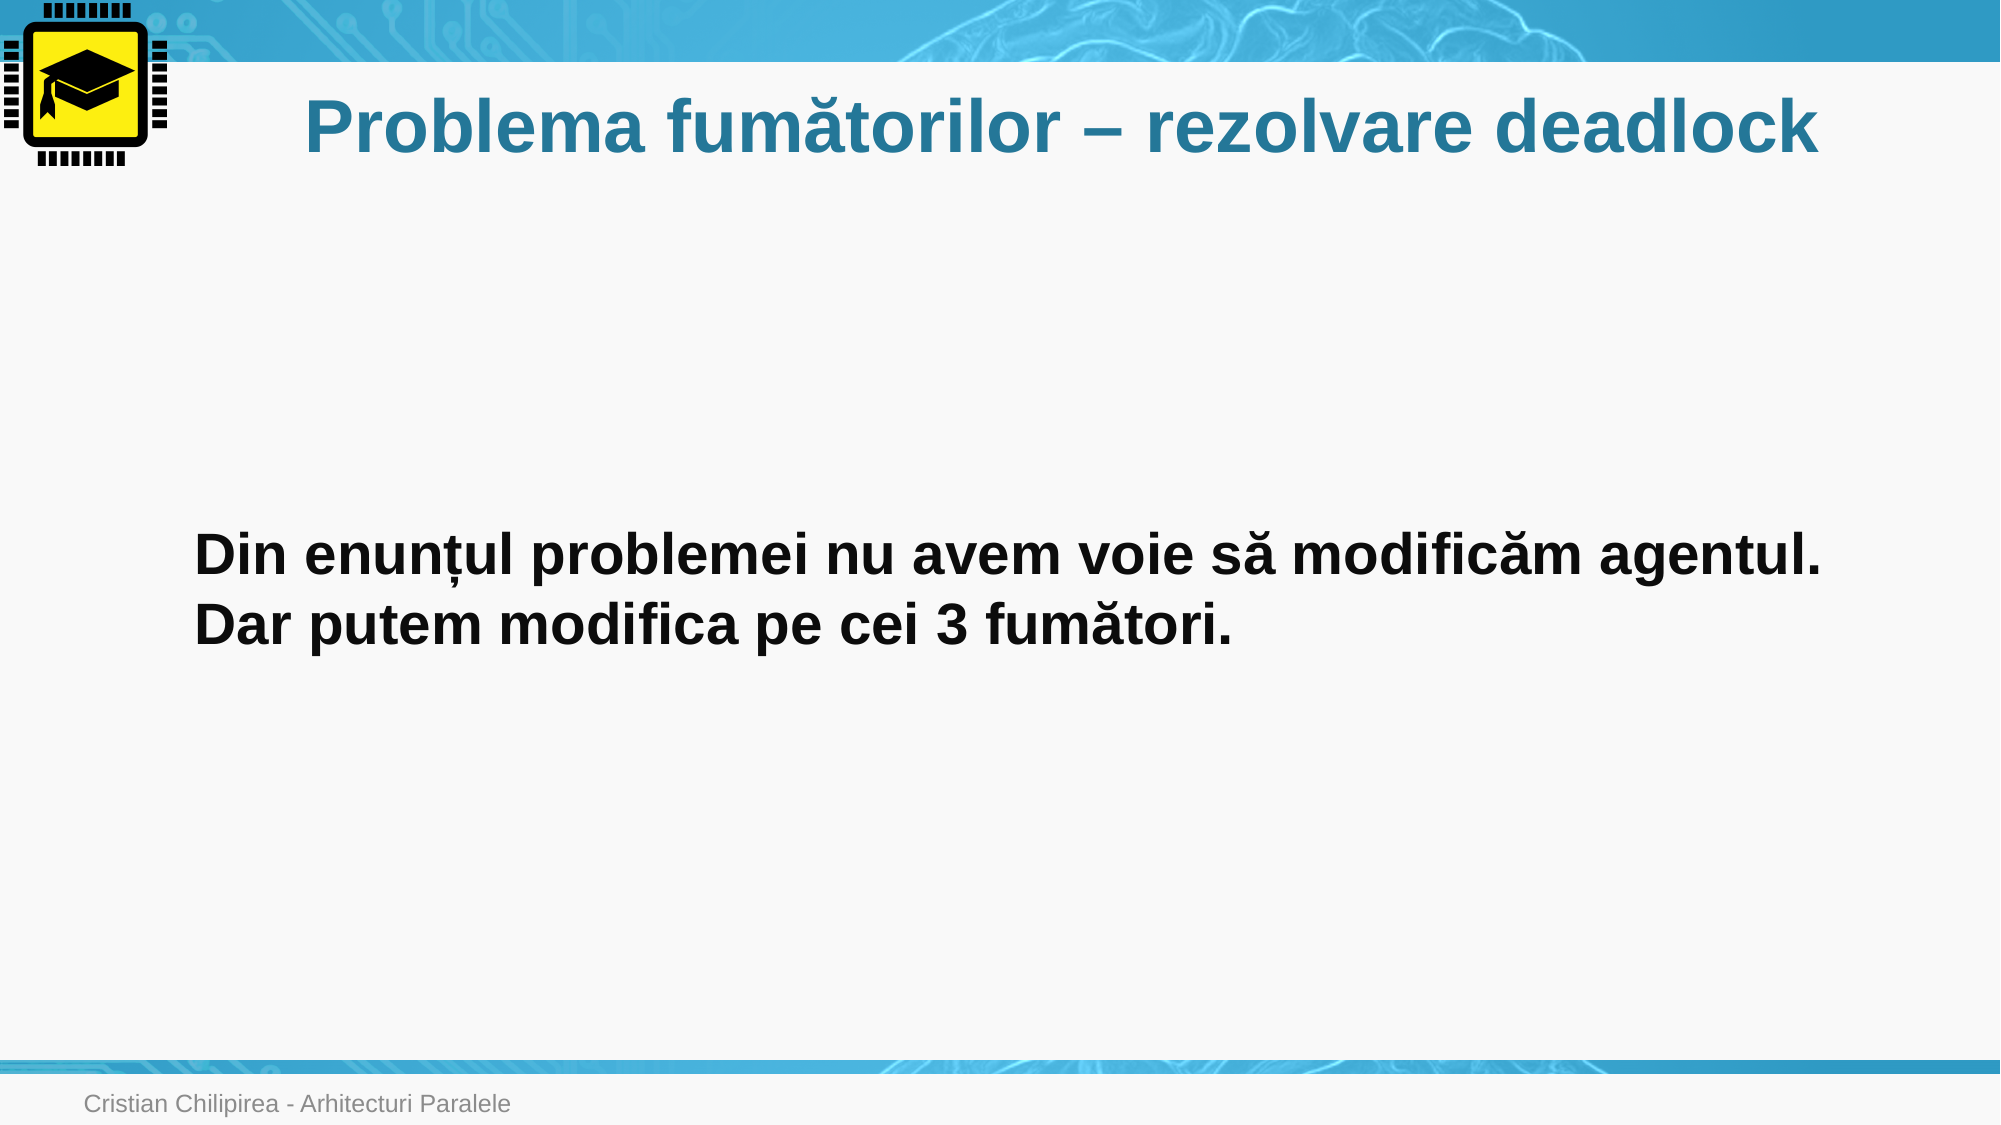

# Problema fumătorilor – rezolvare deadlock
Din enunțul problemei nu avem voie să modificăm agentul.
Dar putem modifica pe cei 3 fumători.
Cristian Chilipirea - Arhitecturi Paralele